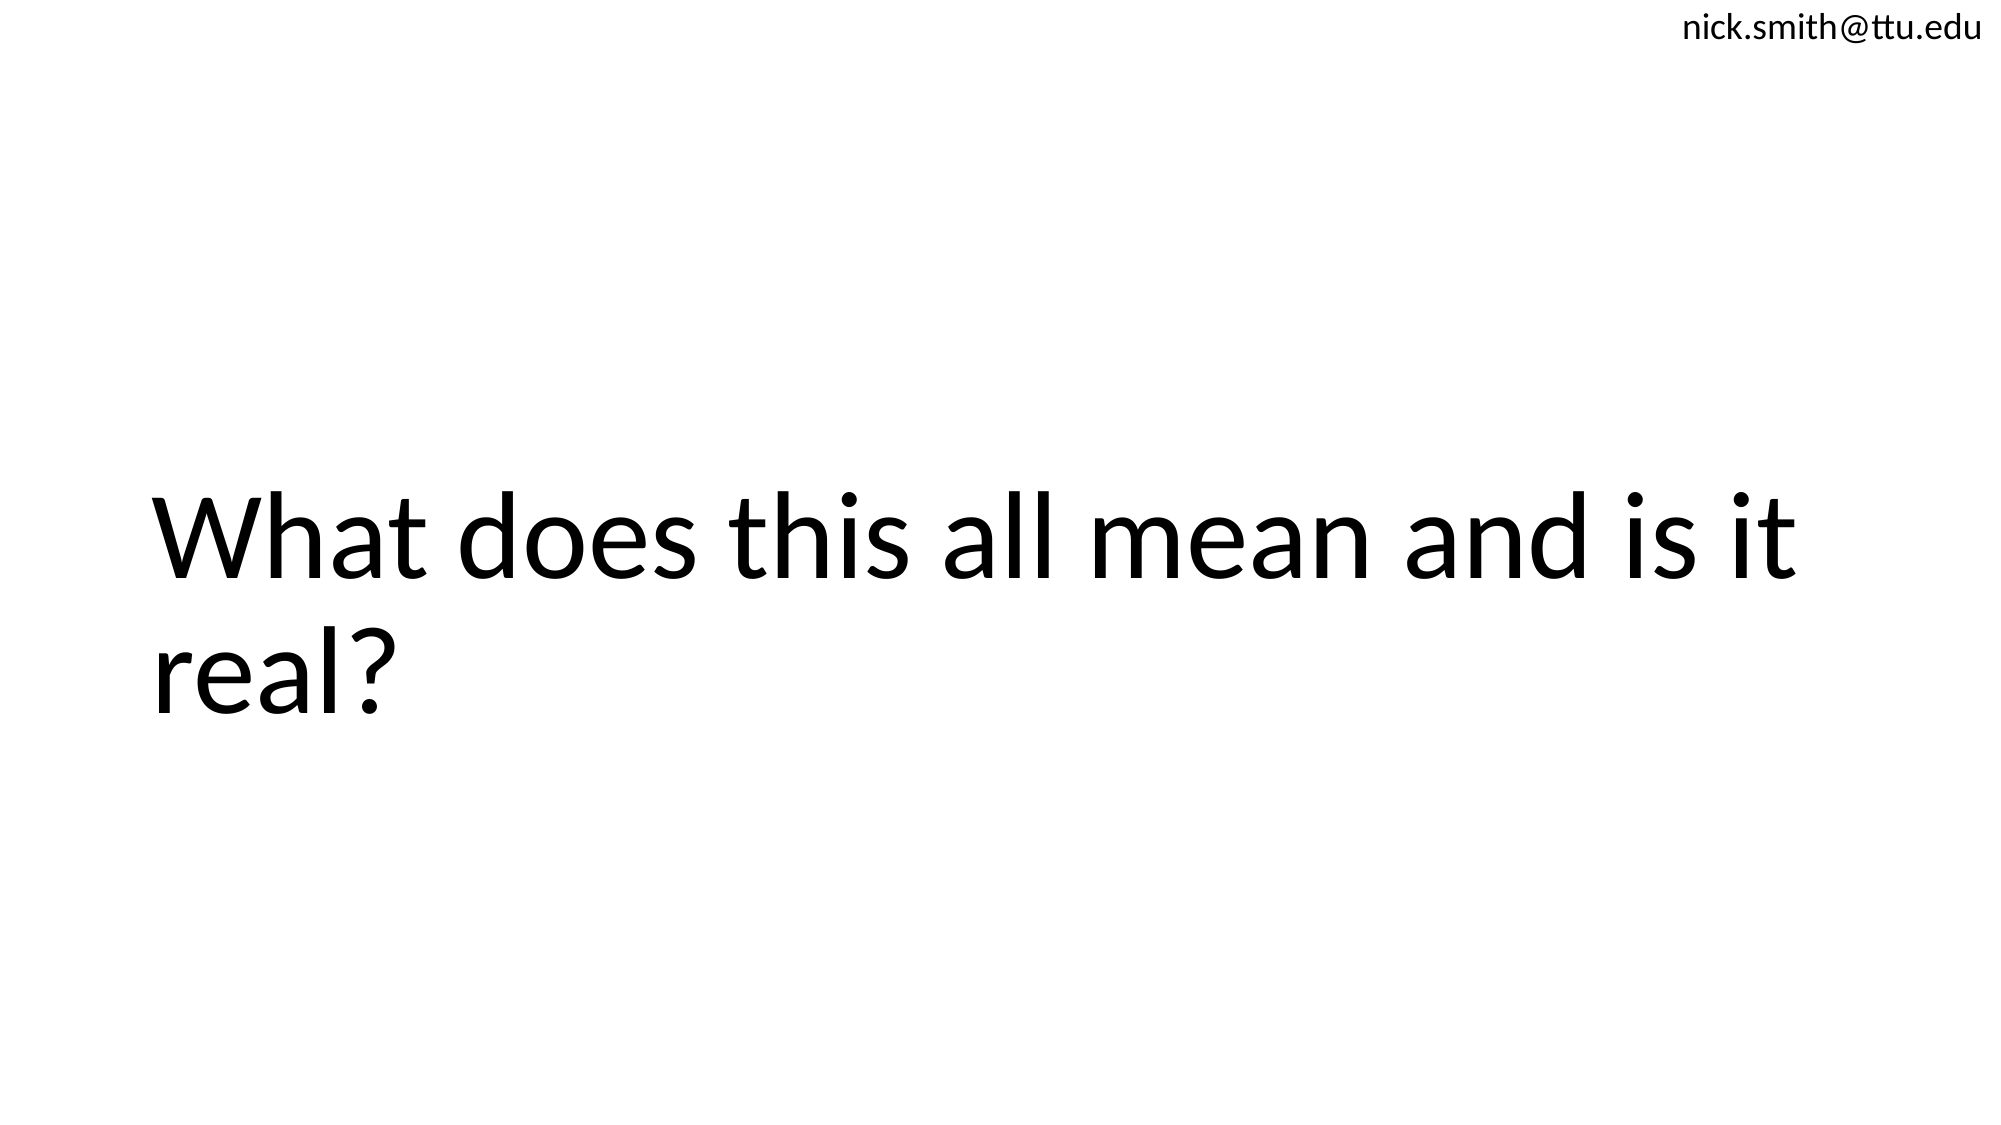

nick.smith@ttu.edu
# What does this all mean and is it real?